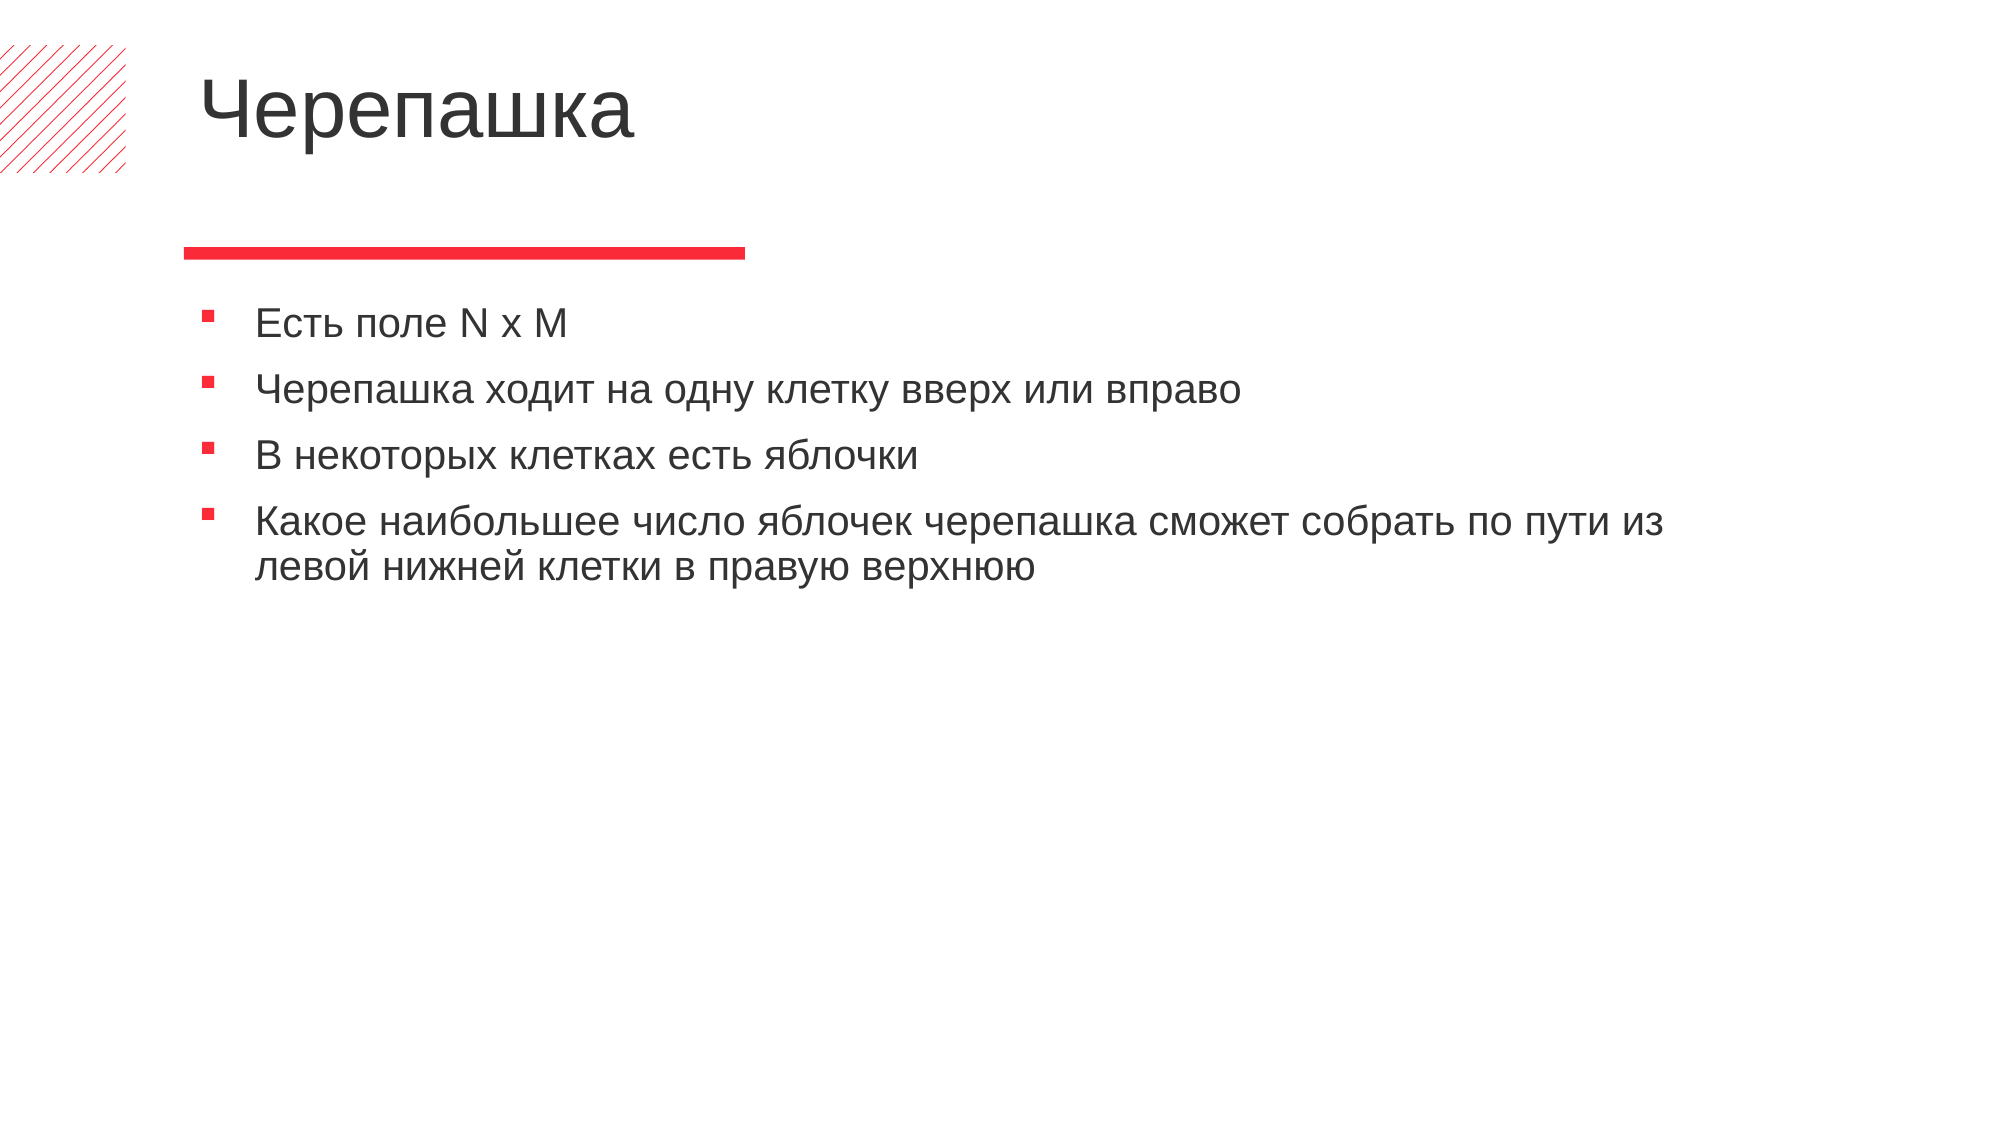

Черепашка
Есть поле N x M
Черепашка ходит на одну клетку вверх или вправо
В некоторых клетках есть яблочки
Какое наибольшее число яблочек черепашка сможет собрать по пути из левой нижней клетки в правую верхнюю